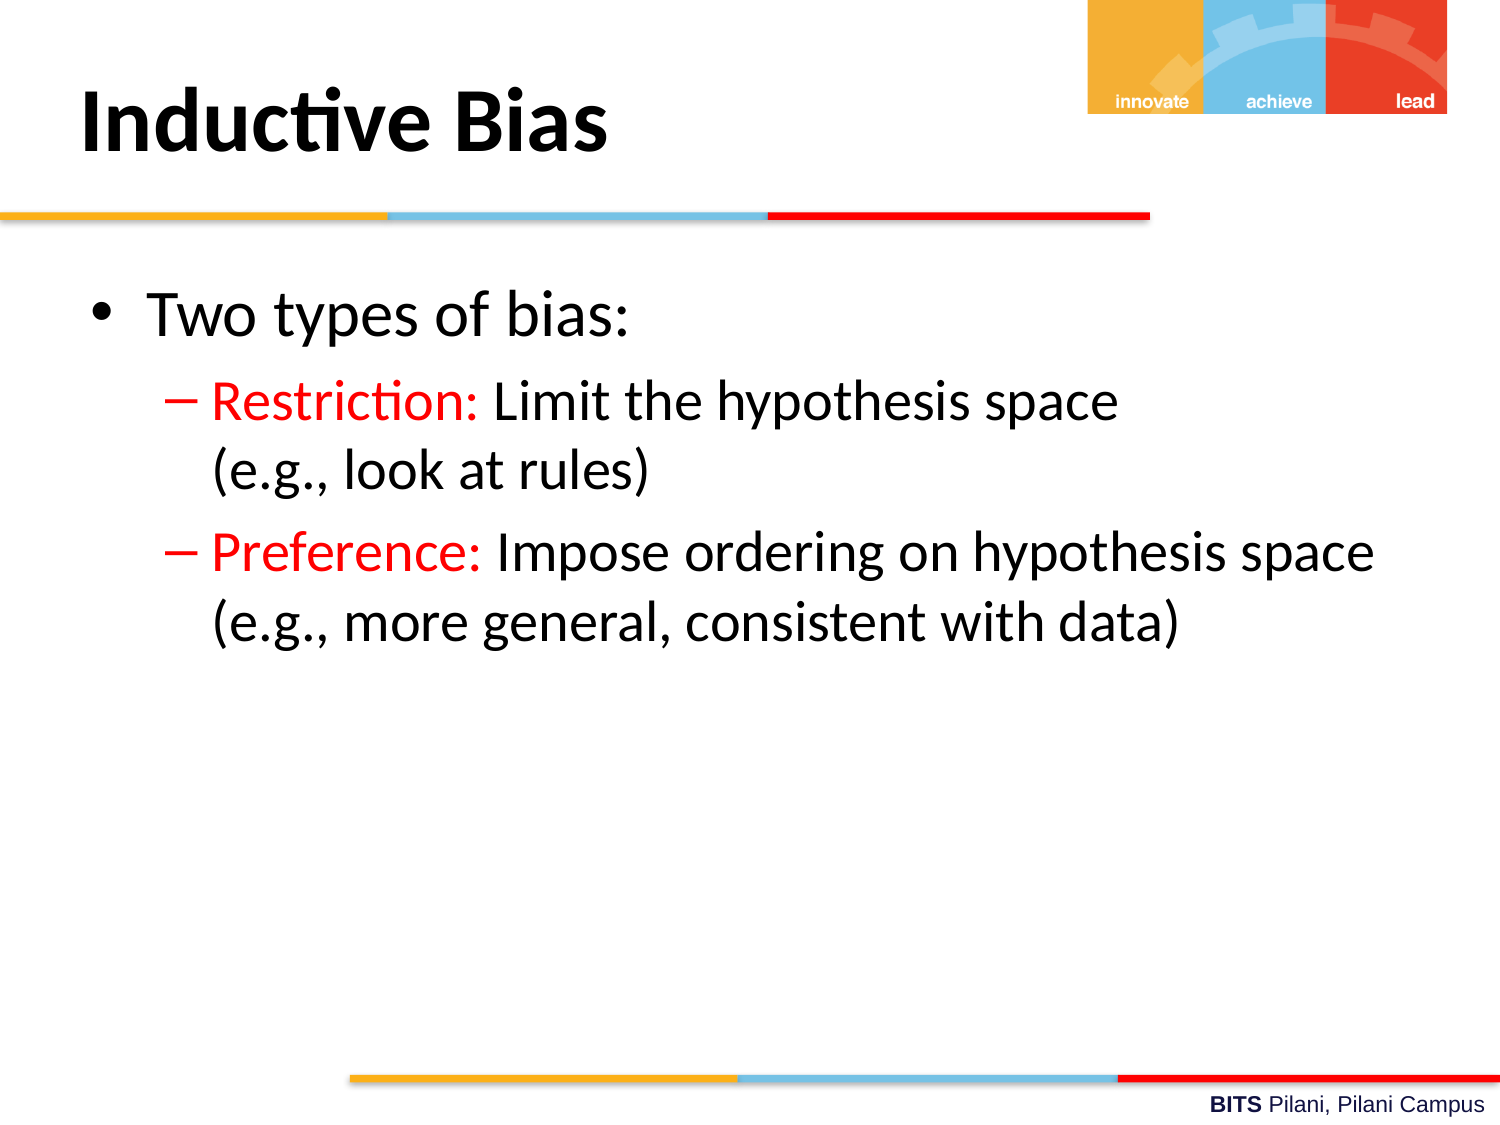

# Inductive Bias
Two types of bias:
Restriction: Limit the hypothesis space
(e.g., look at rules)
Preference: Impose ordering on hypothesis space (e.g., more general, consistent with data)